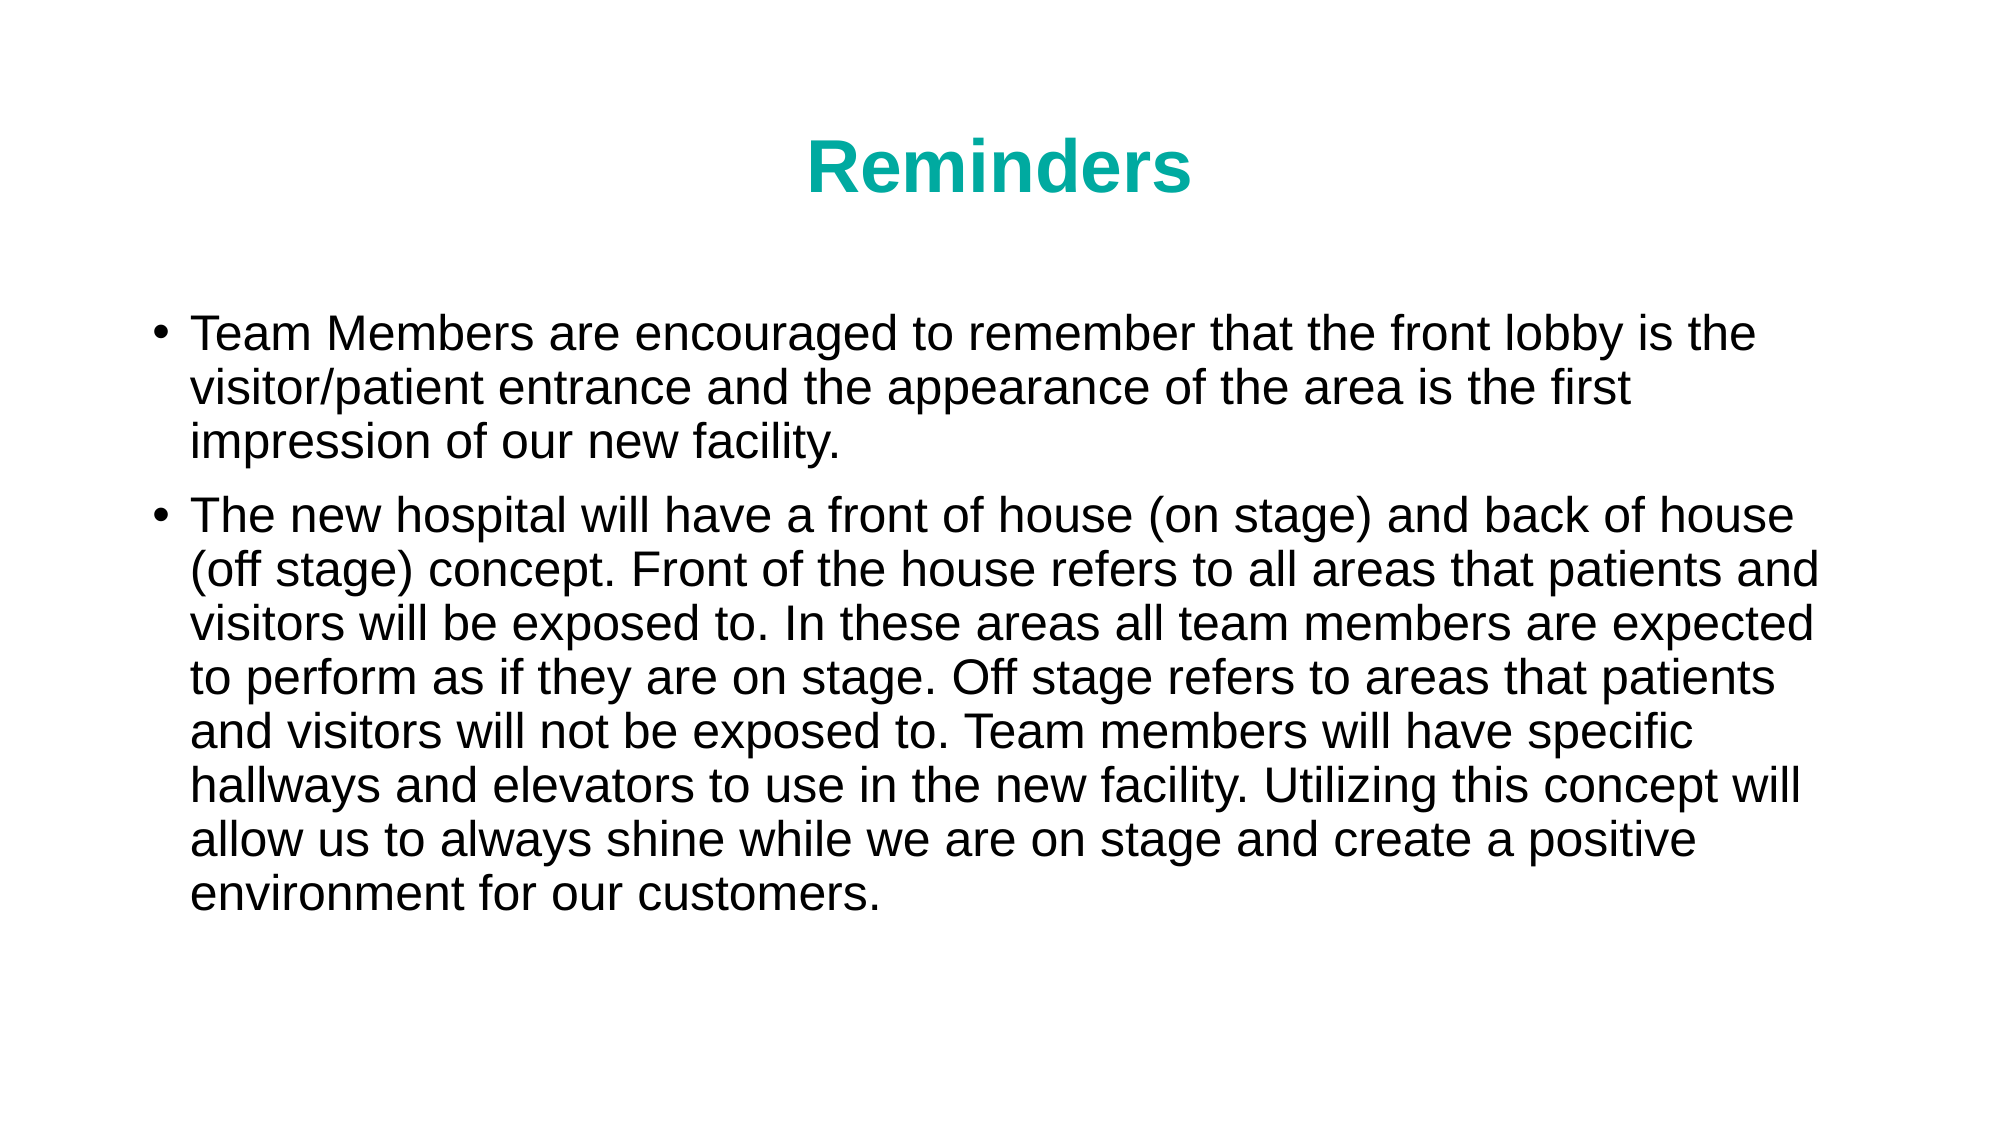

# Reminders
Team Members are encouraged to remember that the front lobby is the visitor/patient entrance and the appearance of the area is the first impression of our new facility.
The new hospital will have a front of house (on stage) and back of house (off stage) concept. Front of the house refers to all areas that patients and visitors will be exposed to. In these areas all team members are expected to perform as if they are on stage. Off stage refers to areas that patients and visitors will not be exposed to. Team members will have specific hallways and elevators to use in the new facility. Utilizing this concept will allow us to always shine while we are on stage and create a positive environment for our customers.